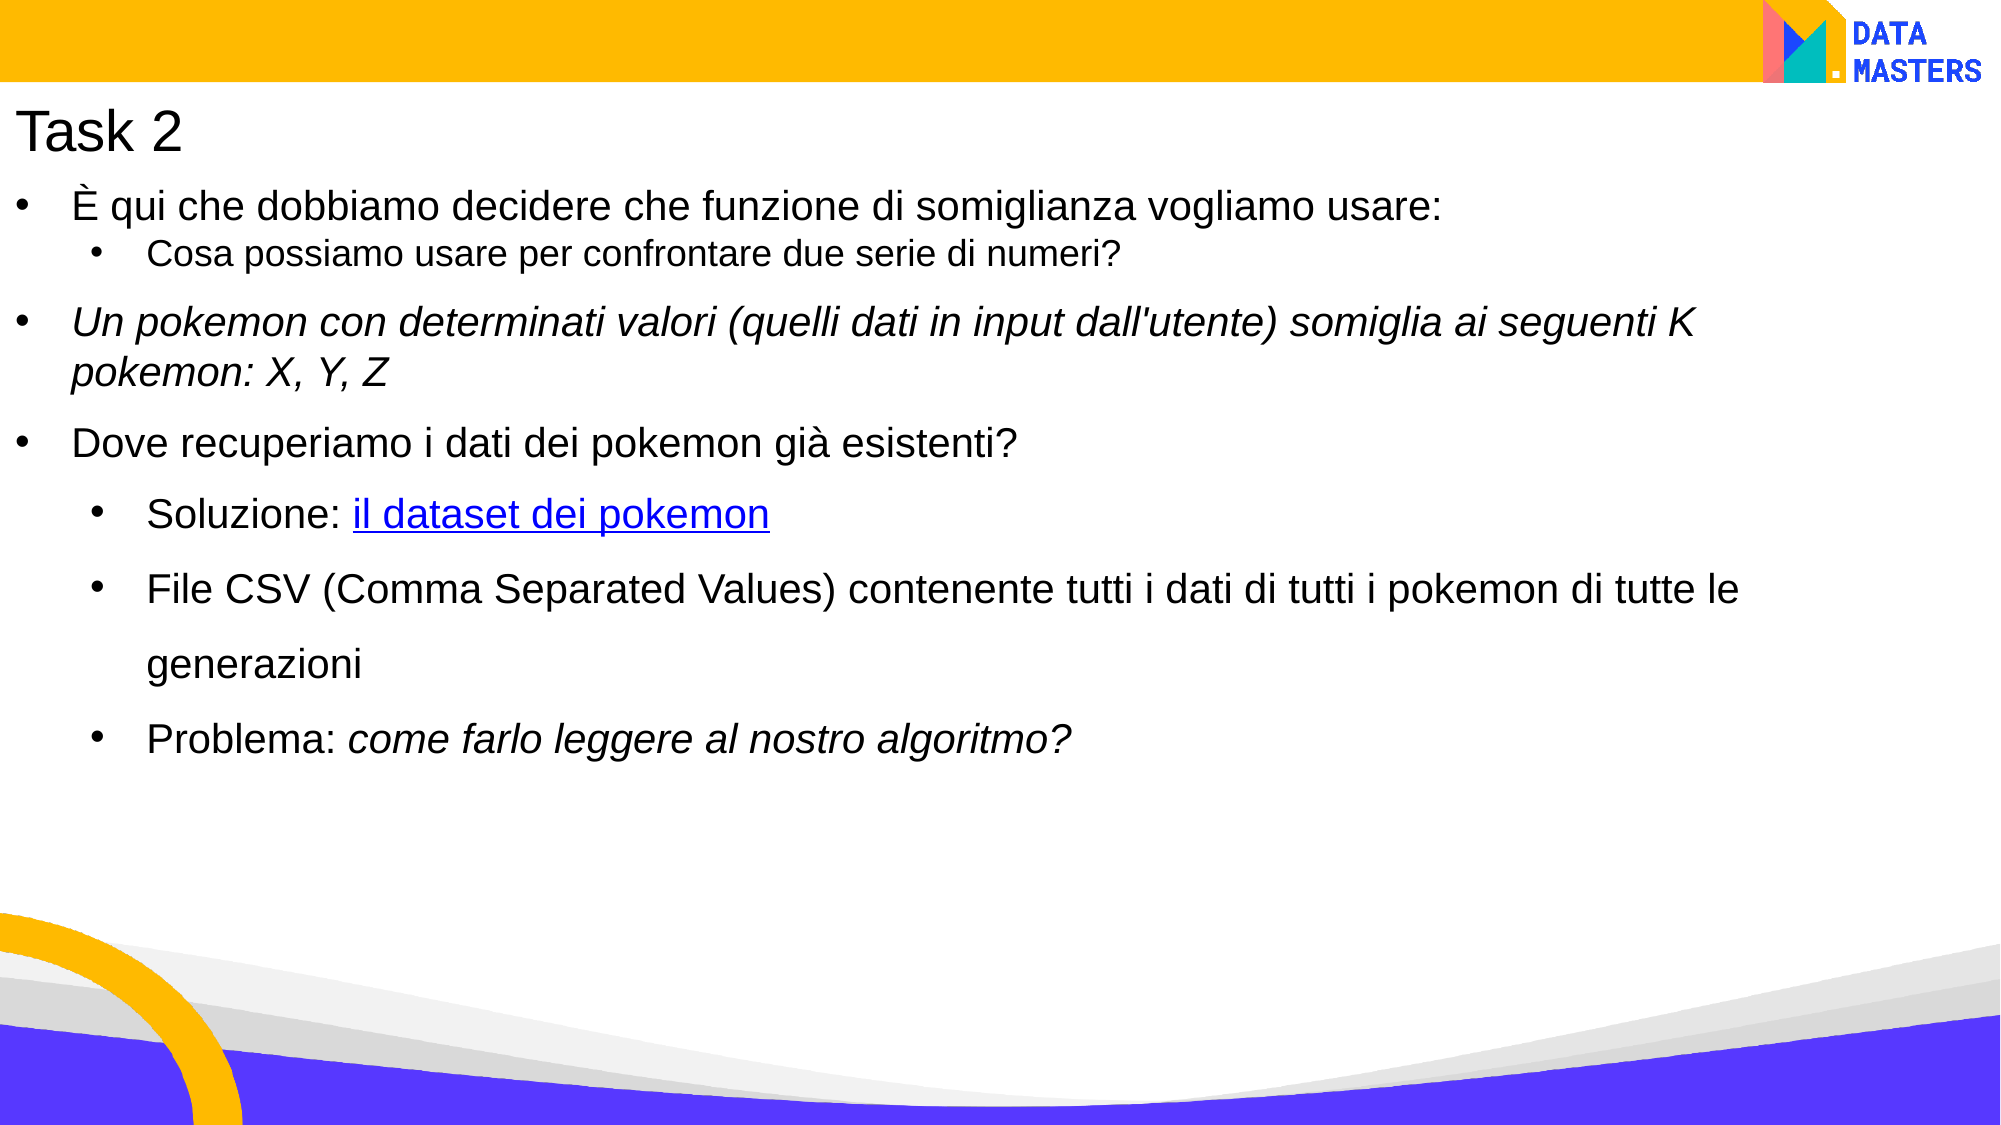

Task 2
È qui che dobbiamo decidere che funzione di somiglianza vogliamo usare:
Cosa possiamo usare per confrontare due serie di numeri?
Un pokemon con determinati valori (quelli dati in input dall'utente) somiglia ai seguenti K pokemon: X, Y, Z
Dove recuperiamo i dati dei pokemon già esistenti?
Soluzione: il dataset dei pokemon
File CSV (Comma Separated Values) contenente tutti i dati di tutti i pokemon di tutte le generazioni
Problema: come farlo leggere al nostro algoritmo?